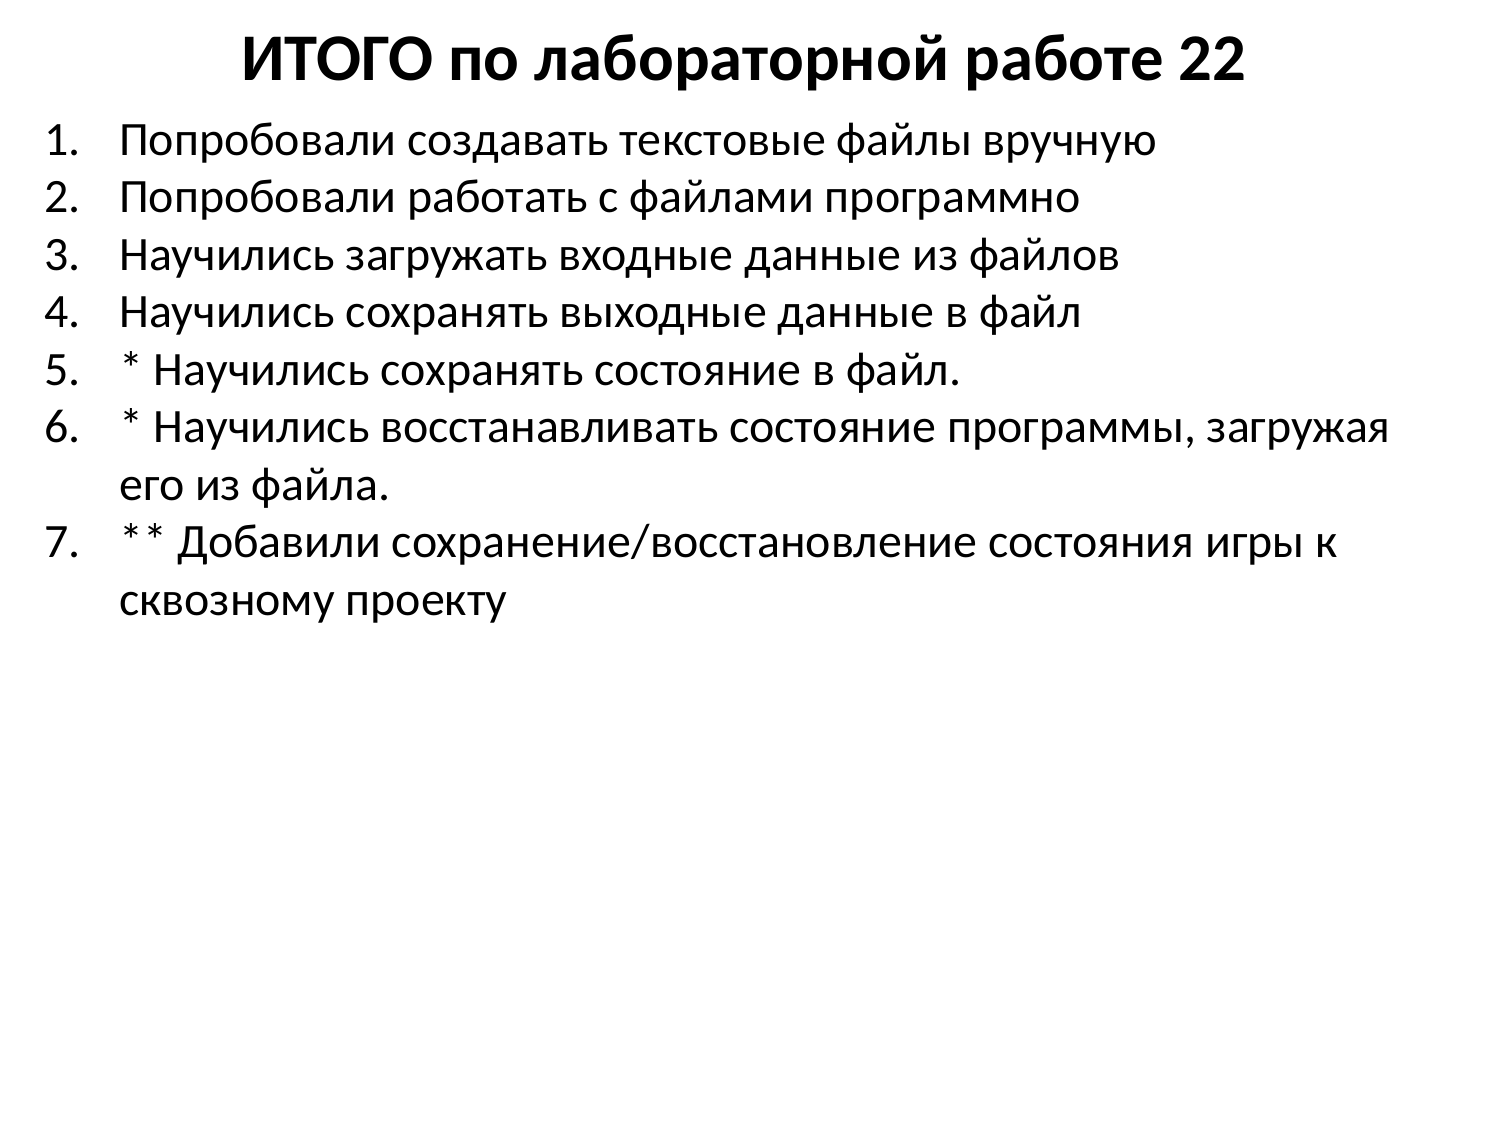

# ИТОГО по лабораторной работе 22
Попробовали создавать текстовые файлы вручную
Попробовали работать с файлами программно
Научились загружать входные данные из файлов
Научились сохранять выходные данные в файл
* Научились сохранять состояние в файл.
* Научились восстанавливать состояние программы, загружая его из файла.
** Добавили сохранение/восстановление состояния игры к сквозному проекту